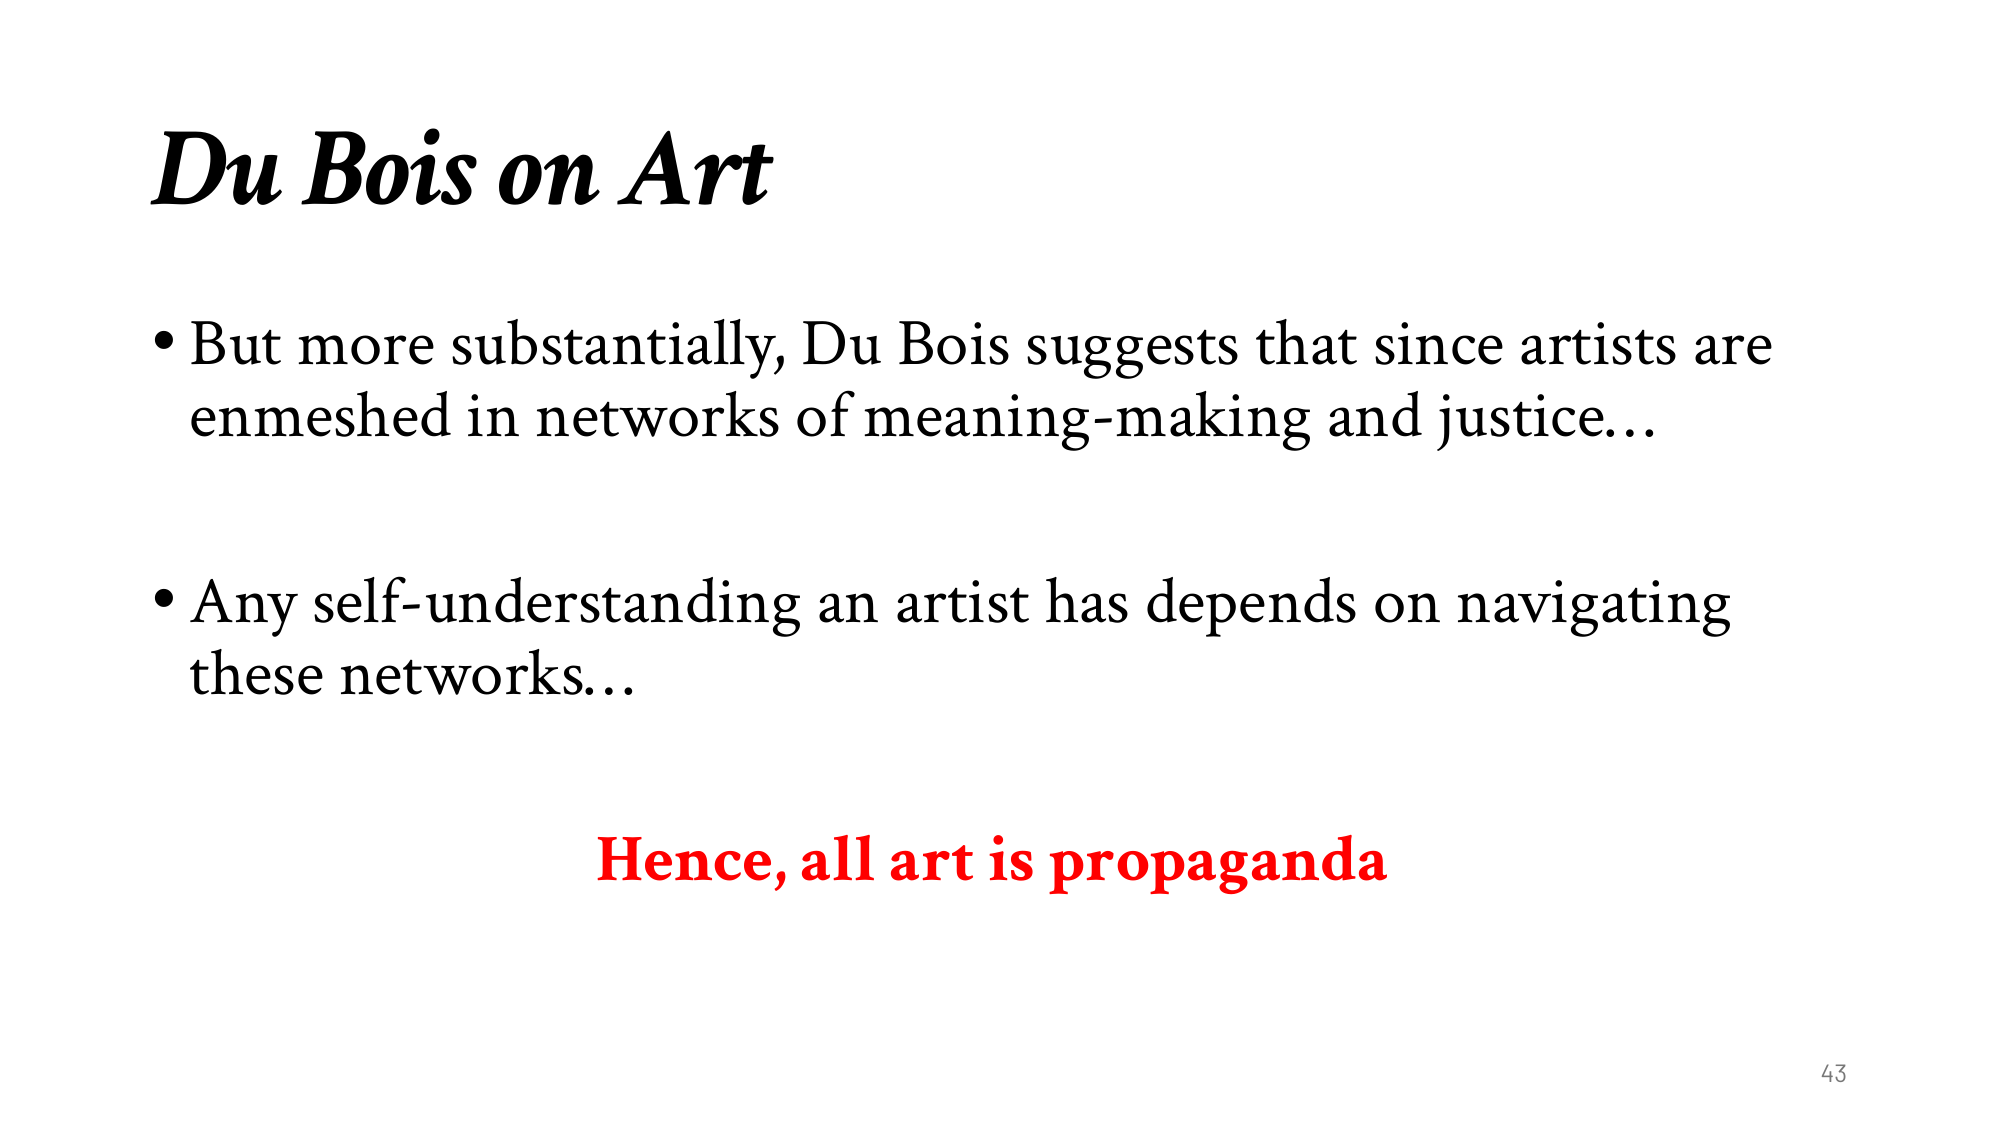

# Du Bois on Art
But more substantially, Du Bois suggests that since artists are enmeshed in networks of meaning-making and justice…

Any self-understanding an artist has depends on navigating these networks…

Hence, all art is propaganda

43